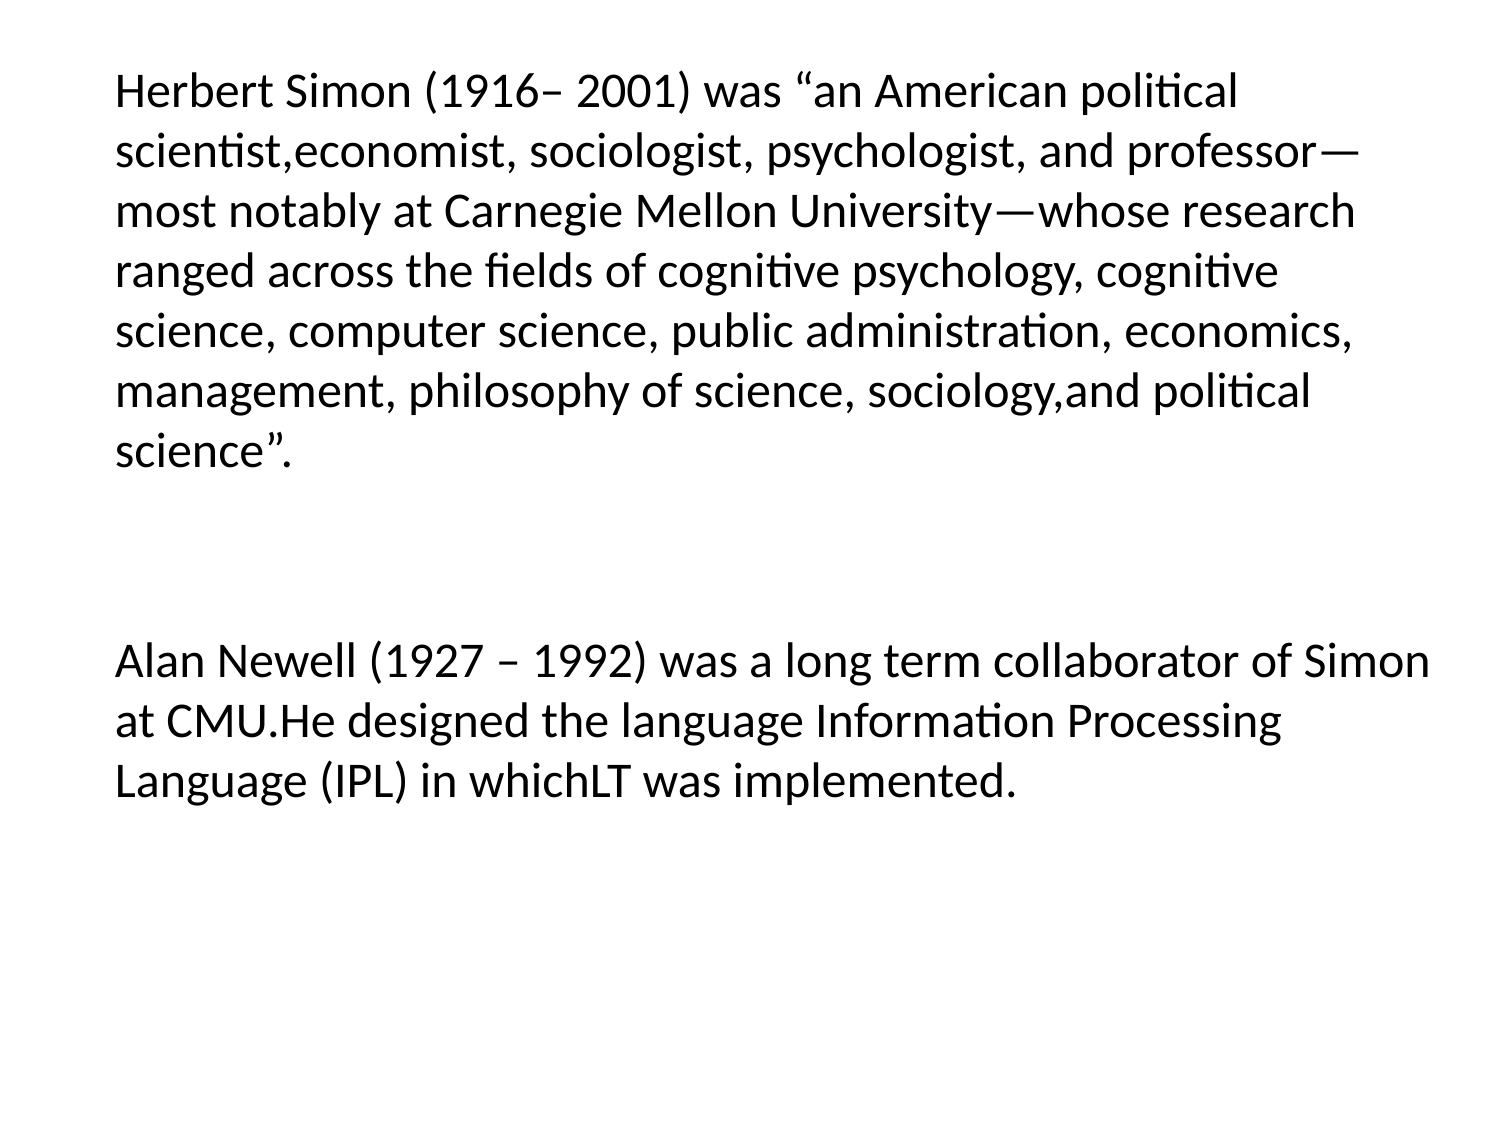

Herbert Simon (1916– 2001) was “an American political scientist,economist, sociologist, psychologist, and professor—most notably at Carnegie Mellon University—whose research ranged across the fields of cognitive psychology, cognitive science, computer science, public administration, economics, management, philosophy of science, sociology,and political science”.

Alan Newell (1927 – 1992) was a long term collaborator of Simon at CMU.He designed the language Information Processing Language (IPL) in whichLT was implemented.